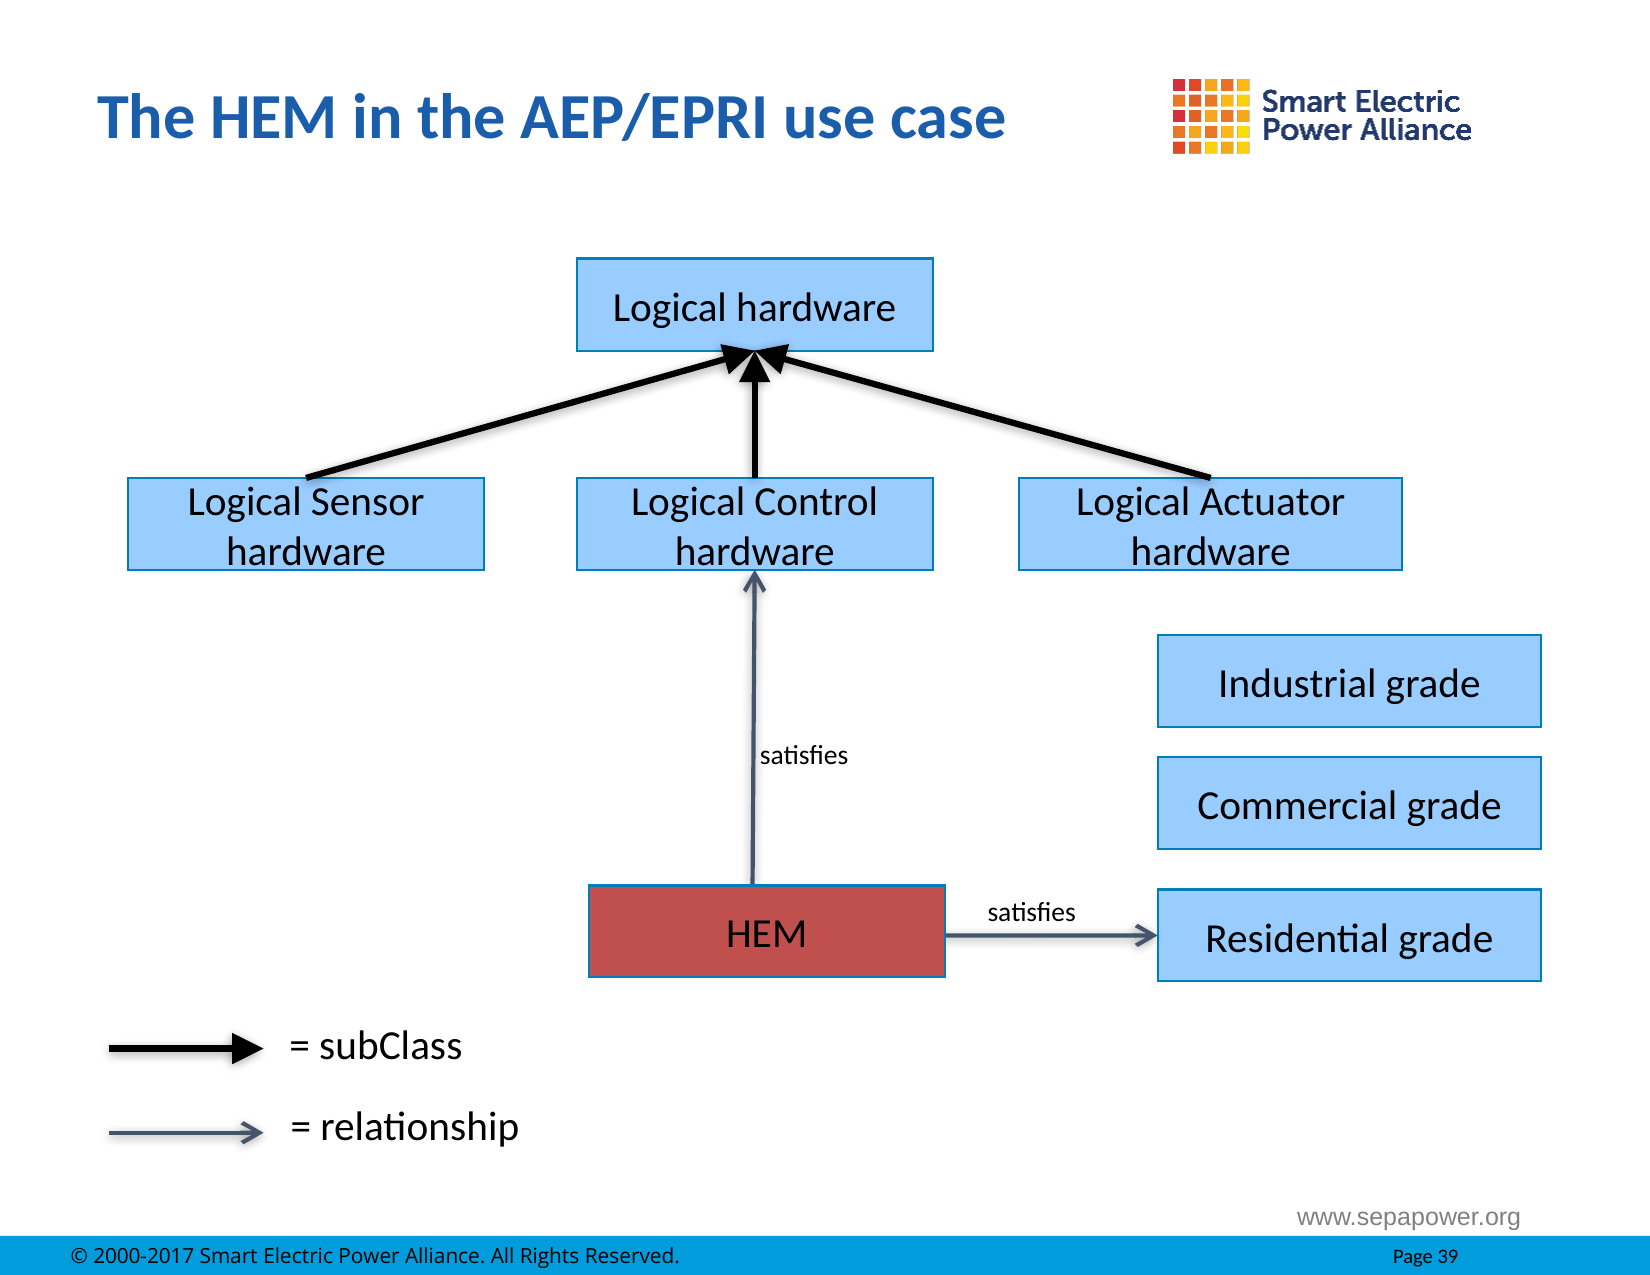

The HEM in the AEP/EPRI use case
Logical hardware
Logical Sensor hardware
Logical Control hardware
Logical Actuator hardware
Industrial grade
satisfies
Commercial grade
HEM
satisfies
Residential grade
= subClass
= relationship
www.sepapower.org
© 2000-2017 Smart Electric Power Alliance. All Rights Reserved.		Page 39